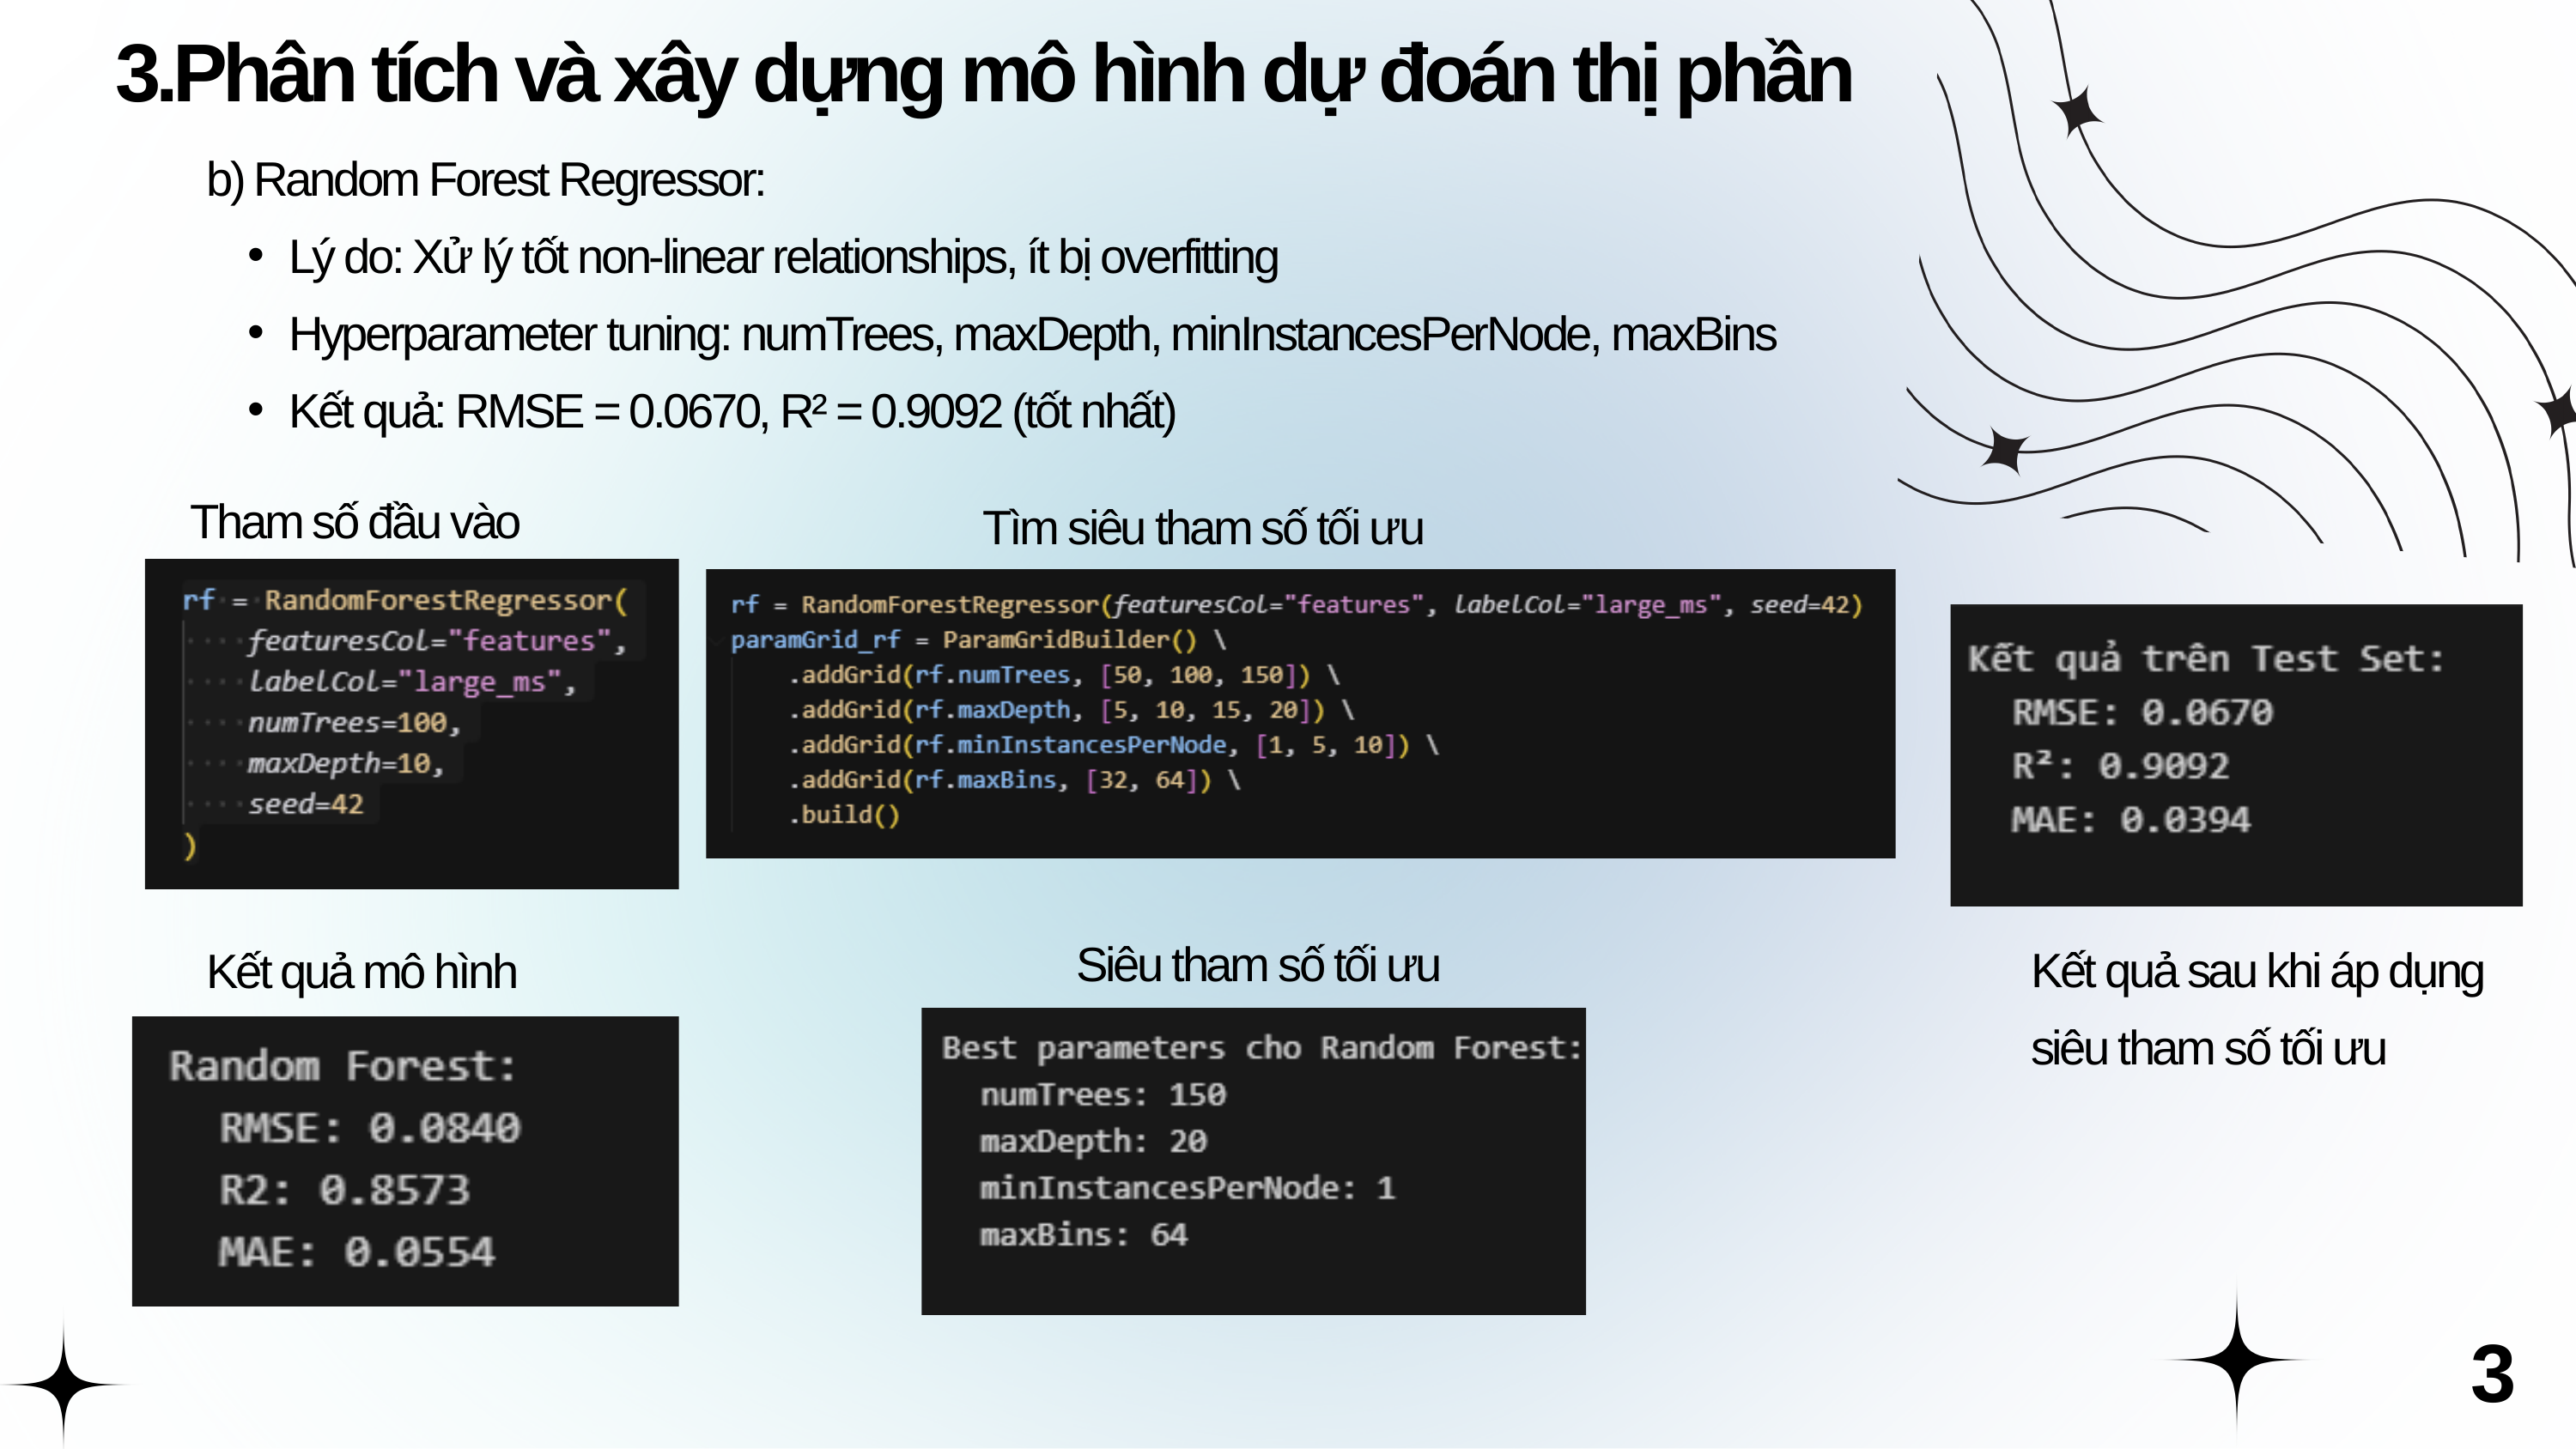

3.Phân tích và xây dựng mô hình dự đoán thị phần
b) Random Forest Regressor:
Lý do: Xử lý tốt non-linear relationships, ít bị overfitting
Hyperparameter tuning: numTrees, maxDepth, minInstancesPerNode, maxBins
Kết quả: RMSE = 0.0670, R² = 0.9092 (tốt nhất)
Tham số đầu vào
Tìm siêu tham số tối ưu

Siêu tham số tối ưu
Kết quả sau khi áp dụng siêu tham số tối ưu
Kết quả mô hình

30